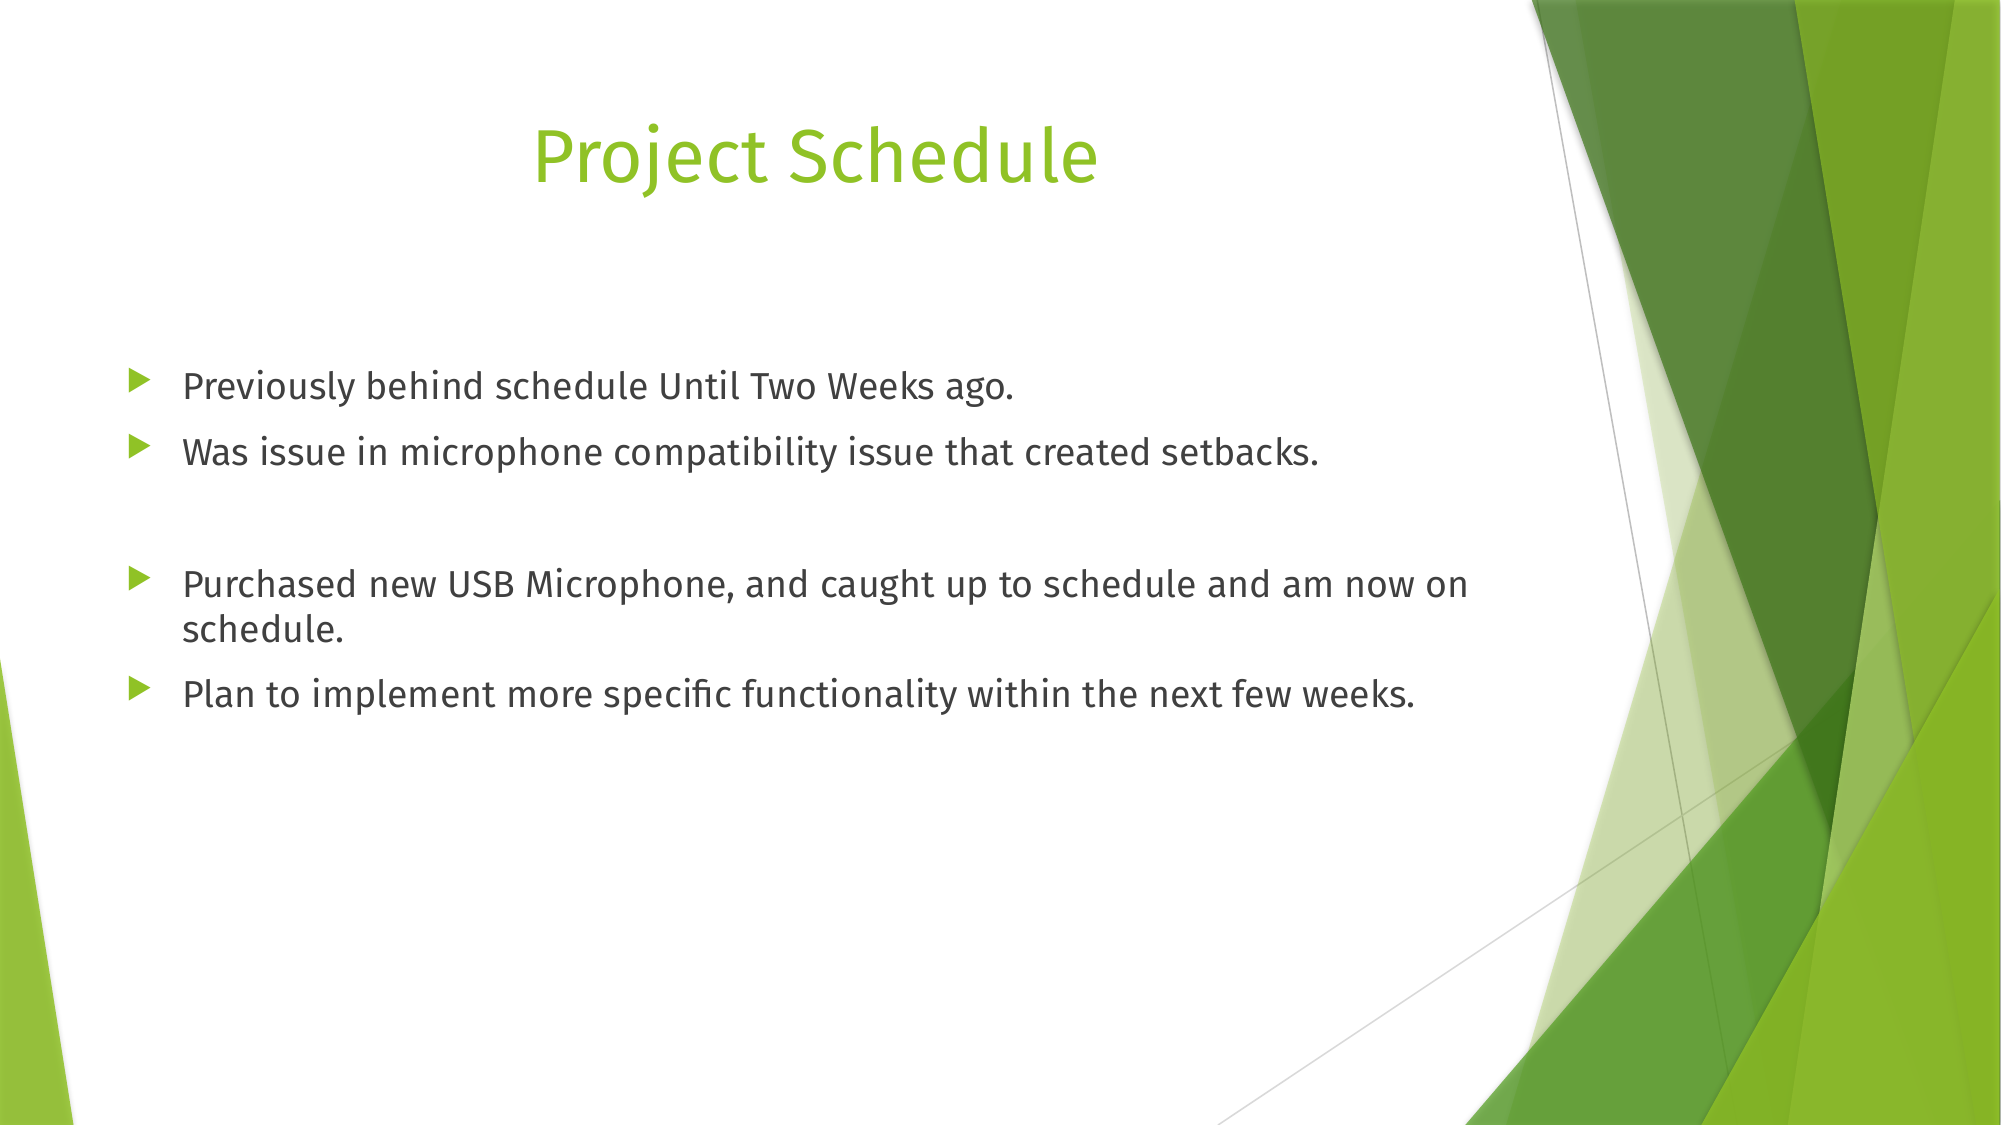

# Project Schedule
Previously behind schedule Until Two Weeks ago.
Was issue in microphone compatibility issue that created setbacks.

Purchased new USB Microphone, and caught up to schedule and am now on schedule.
Plan to implement more specific functionality within the next few weeks.